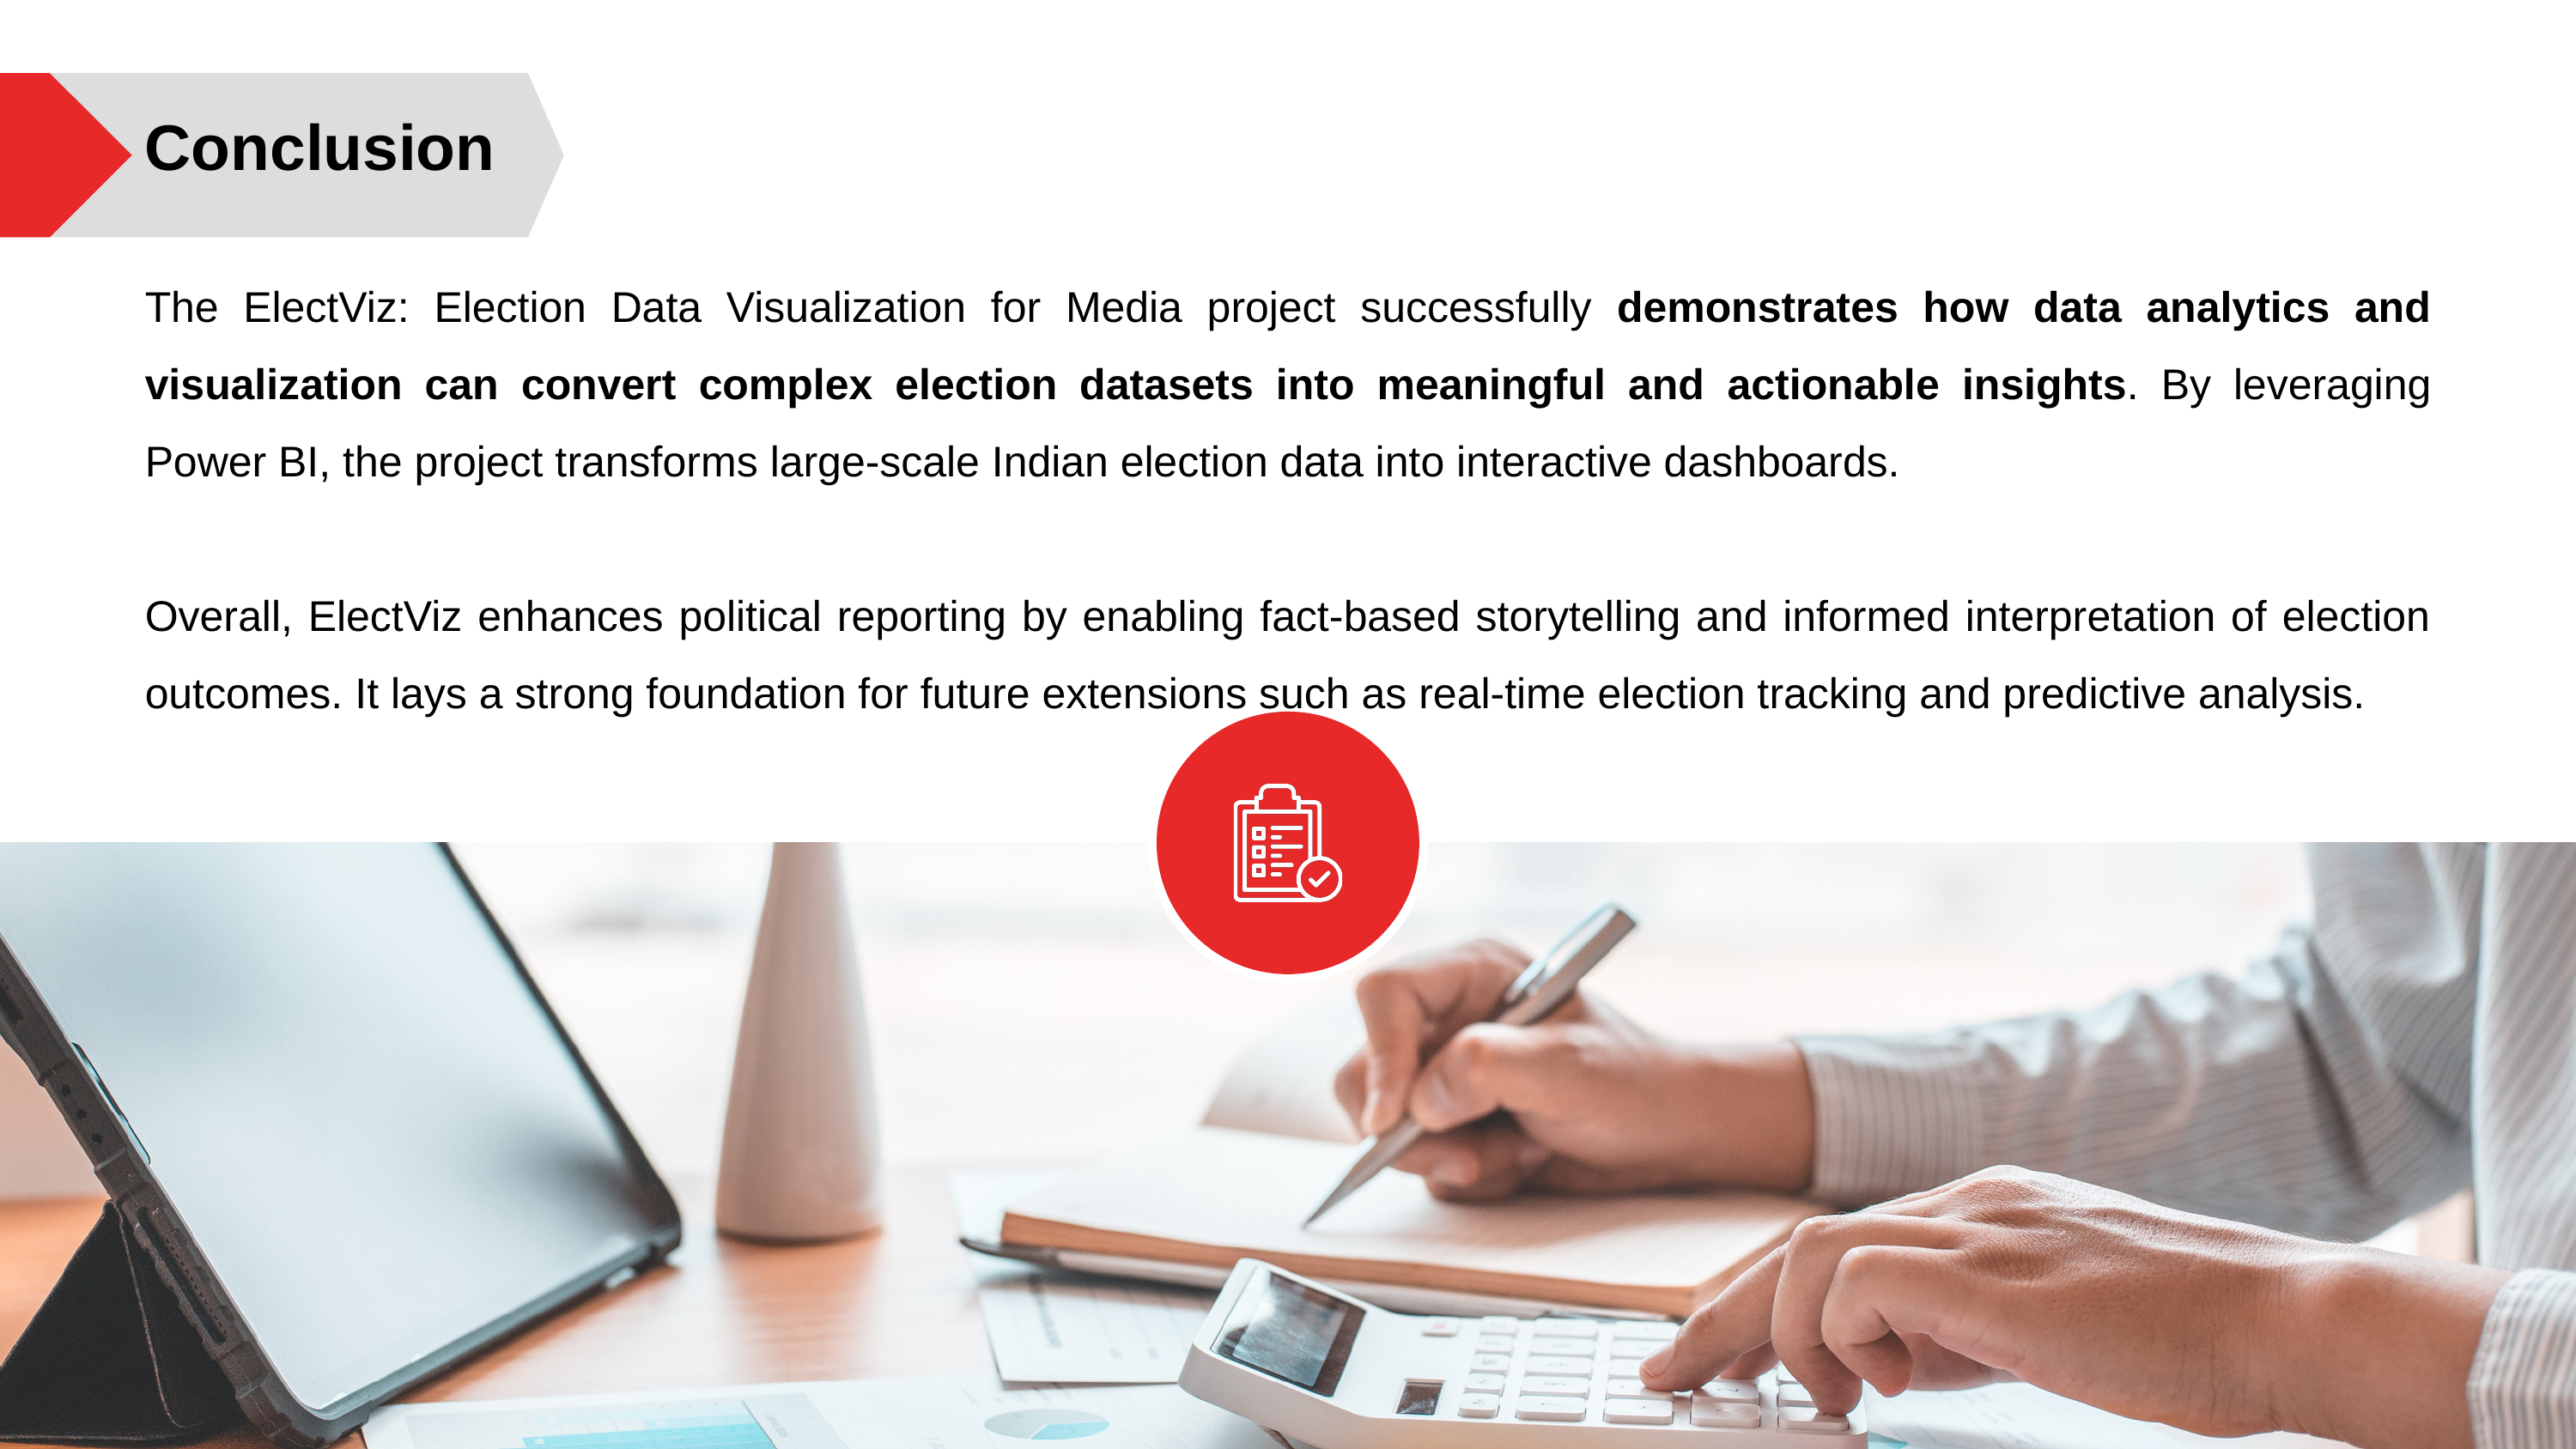

Conclusion
The ElectViz: Election Data Visualization for Media project successfully demonstrates how data analytics and visualization can convert complex election datasets into meaningful and actionable insights. By leveraging Power BI, the project transforms large-scale Indian election data into interactive dashboards.

Overall, ElectViz enhances political reporting by enabling fact-based storytelling and informed interpretation of election outcomes. It lays a strong foundation for future extensions such as real-time election tracking and predictive analysis.